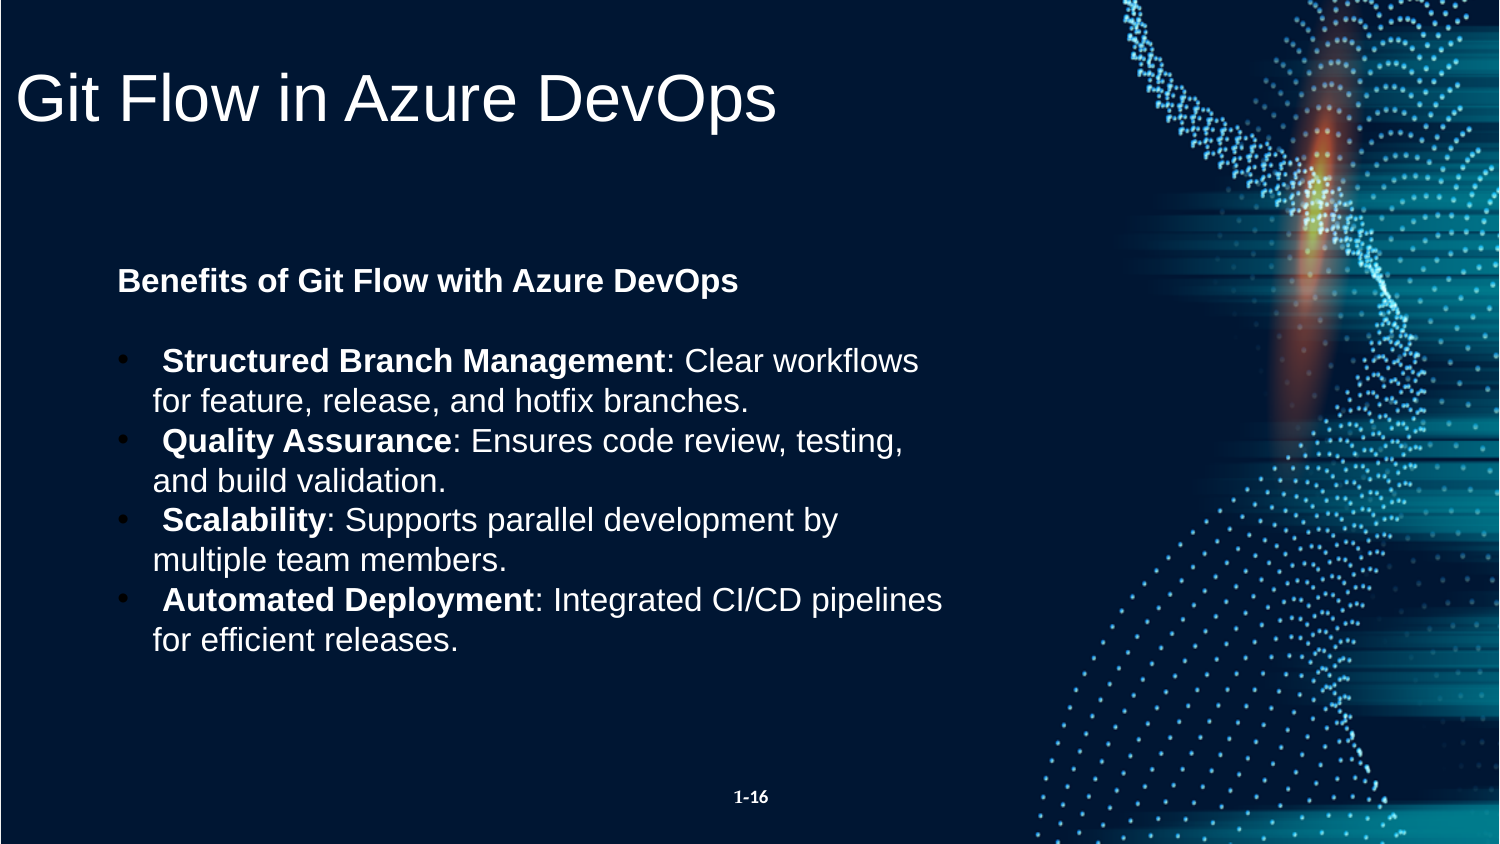

Git Flow in Azure DevOps
Benefits of Git Flow with Azure DevOps

 Structured Branch Management: Clear workflows for feature, release, and hotfix branches.
 Quality Assurance: Ensures code review, testing, and build validation.
 Scalability: Supports parallel development by multiple team members.
 Automated Deployment: Integrated CI/CD pipelines for efficient releases.
1-16